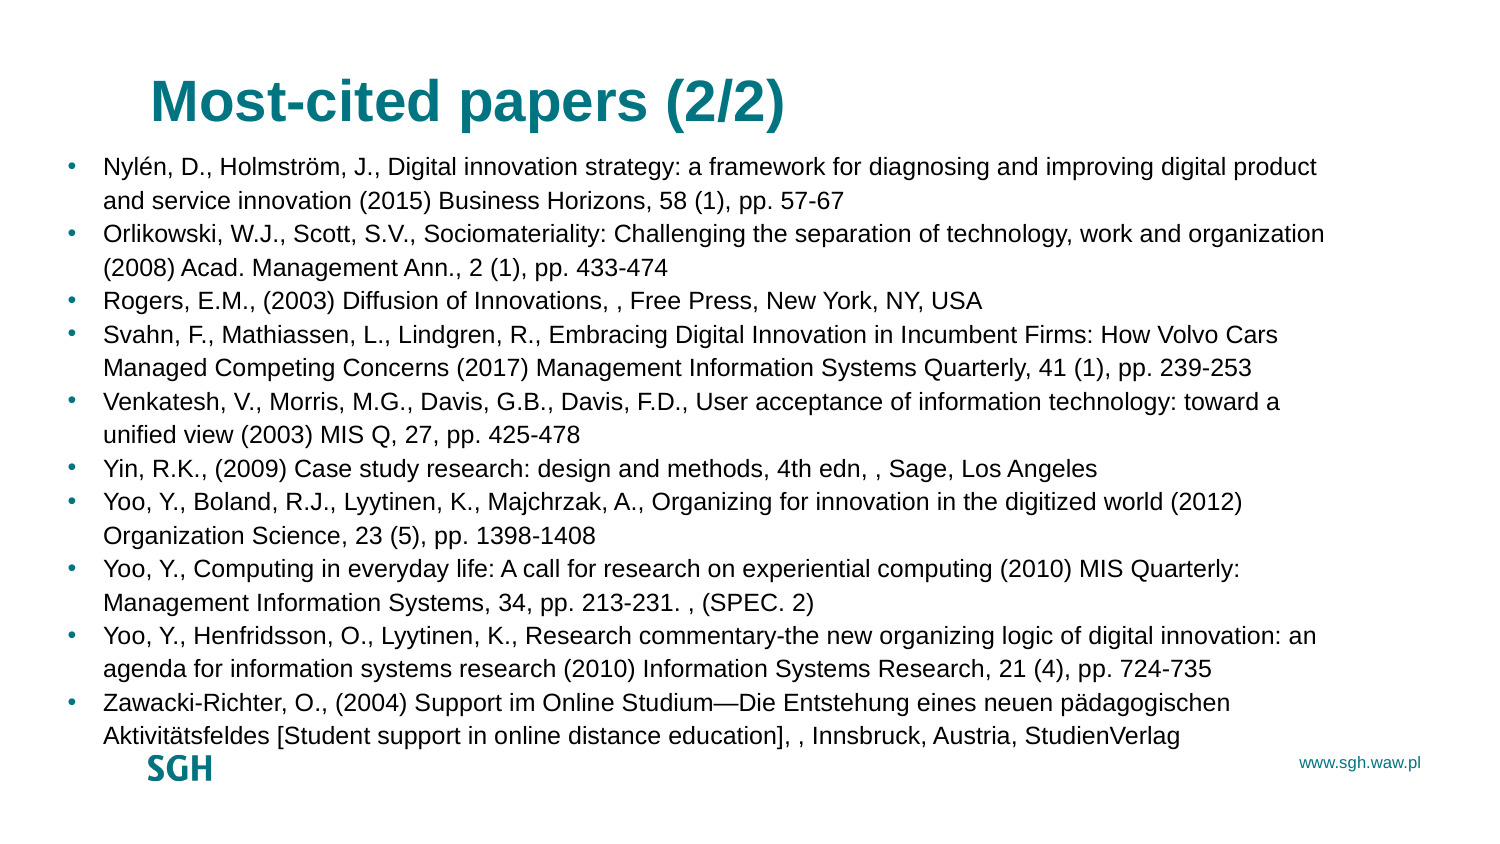

# Most-cited papers (2/2)
Nylén, D., Holmström, J., Digital innovation strategy: a framework for diagnosing and improving digital product and service innovation (2015) Business Horizons, 58 (1), pp. 57-67
Orlikowski, W.J., Scott, S.V., Sociomateriality: Challenging the separation of technology, work and organization (2008) Acad. Management Ann., 2 (1), pp. 433-474
Rogers, E.M., (2003) Diffusion of Innovations, , Free Press, New York, NY, USA
Svahn, F., Mathiassen, L., Lindgren, R., Embracing Digital Innovation in Incumbent Firms: How Volvo Cars Managed Competing Concerns (2017) Management Information Systems Quarterly, 41 (1), pp. 239-253
Venkatesh, V., Morris, M.G., Davis, G.B., Davis, F.D., User acceptance of information technology: toward a unified view (2003) MIS Q, 27, pp. 425-478
Yin, R.K., (2009) Case study research: design and methods, 4th edn, , Sage, Los Angeles
Yoo, Y., Boland, R.J., Lyytinen, K., Majchrzak, A., Organizing for innovation in the digitized world (2012) Organization Science, 23 (5), pp. 1398-1408
Yoo, Y., Computing in everyday life: A call for research on experiential computing (2010) MIS Quarterly: Management Information Systems, 34, pp. 213-231. , (SPEC. 2)
Yoo, Y., Henfridsson, O., Lyytinen, K., Research commentary-the new organizing logic of digital innovation: an agenda for information systems research (2010) Information Systems Research, 21 (4), pp. 724-735
Zawacki-Richter, O., (2004) Support im Online Studium—Die Entstehung eines neuen pädagogischen Aktivitätsfeldes [Student support in online distance education], , Innsbruck, Austria, StudienVerlag